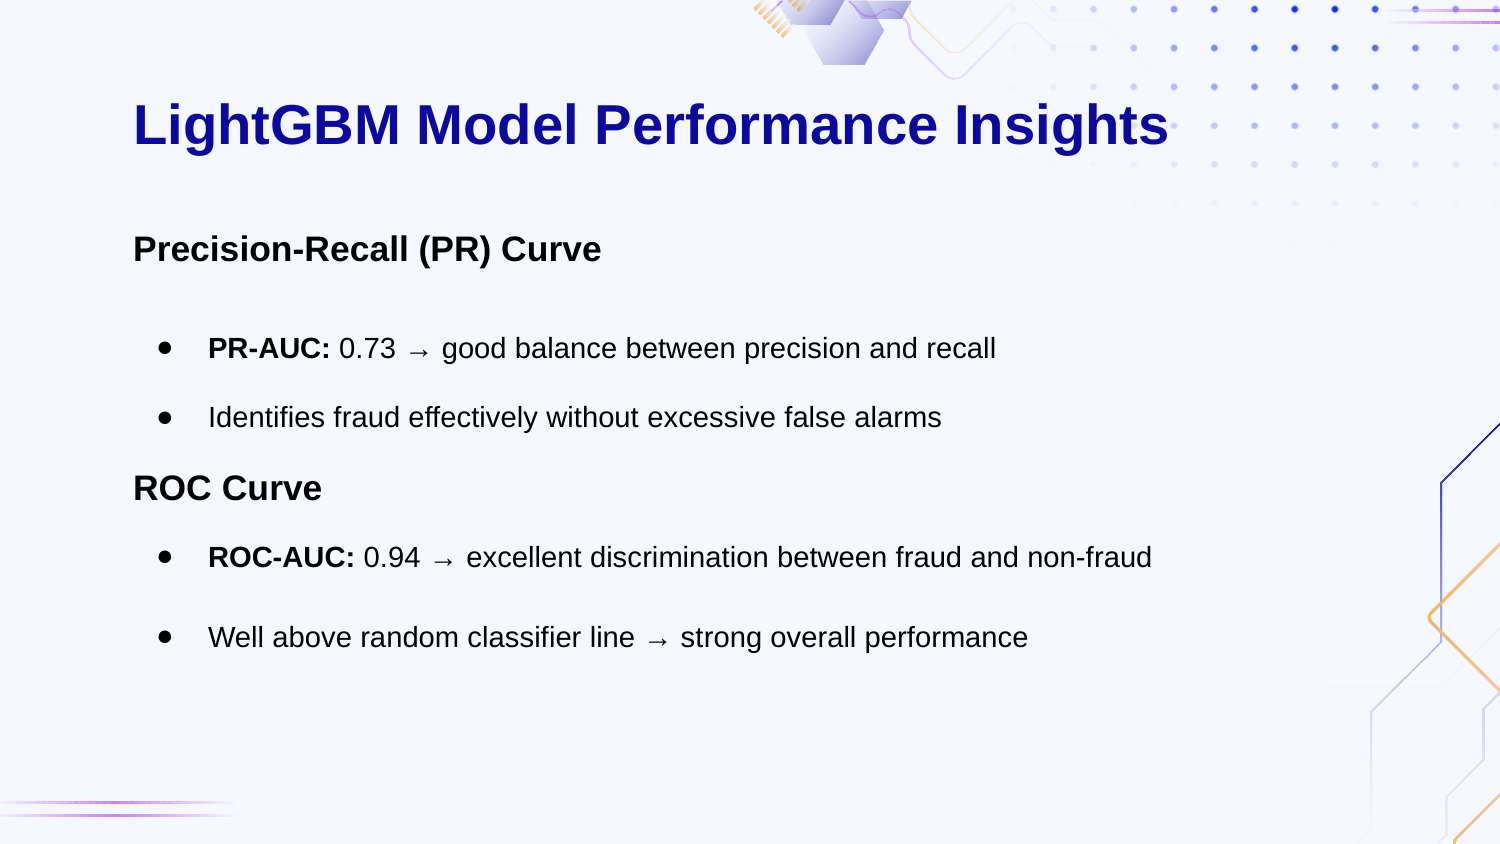

# LightGBM Model Performance Insights
Precision-Recall (PR) Curve
PR-AUC: 0.73 → good balance between precision and recall
Identifies fraud effectively without excessive false alarms
ROC Curve
ROC-AUC: 0.94 → excellent discrimination between fraud and non-fraud
Well above random classifier line → strong overall performance